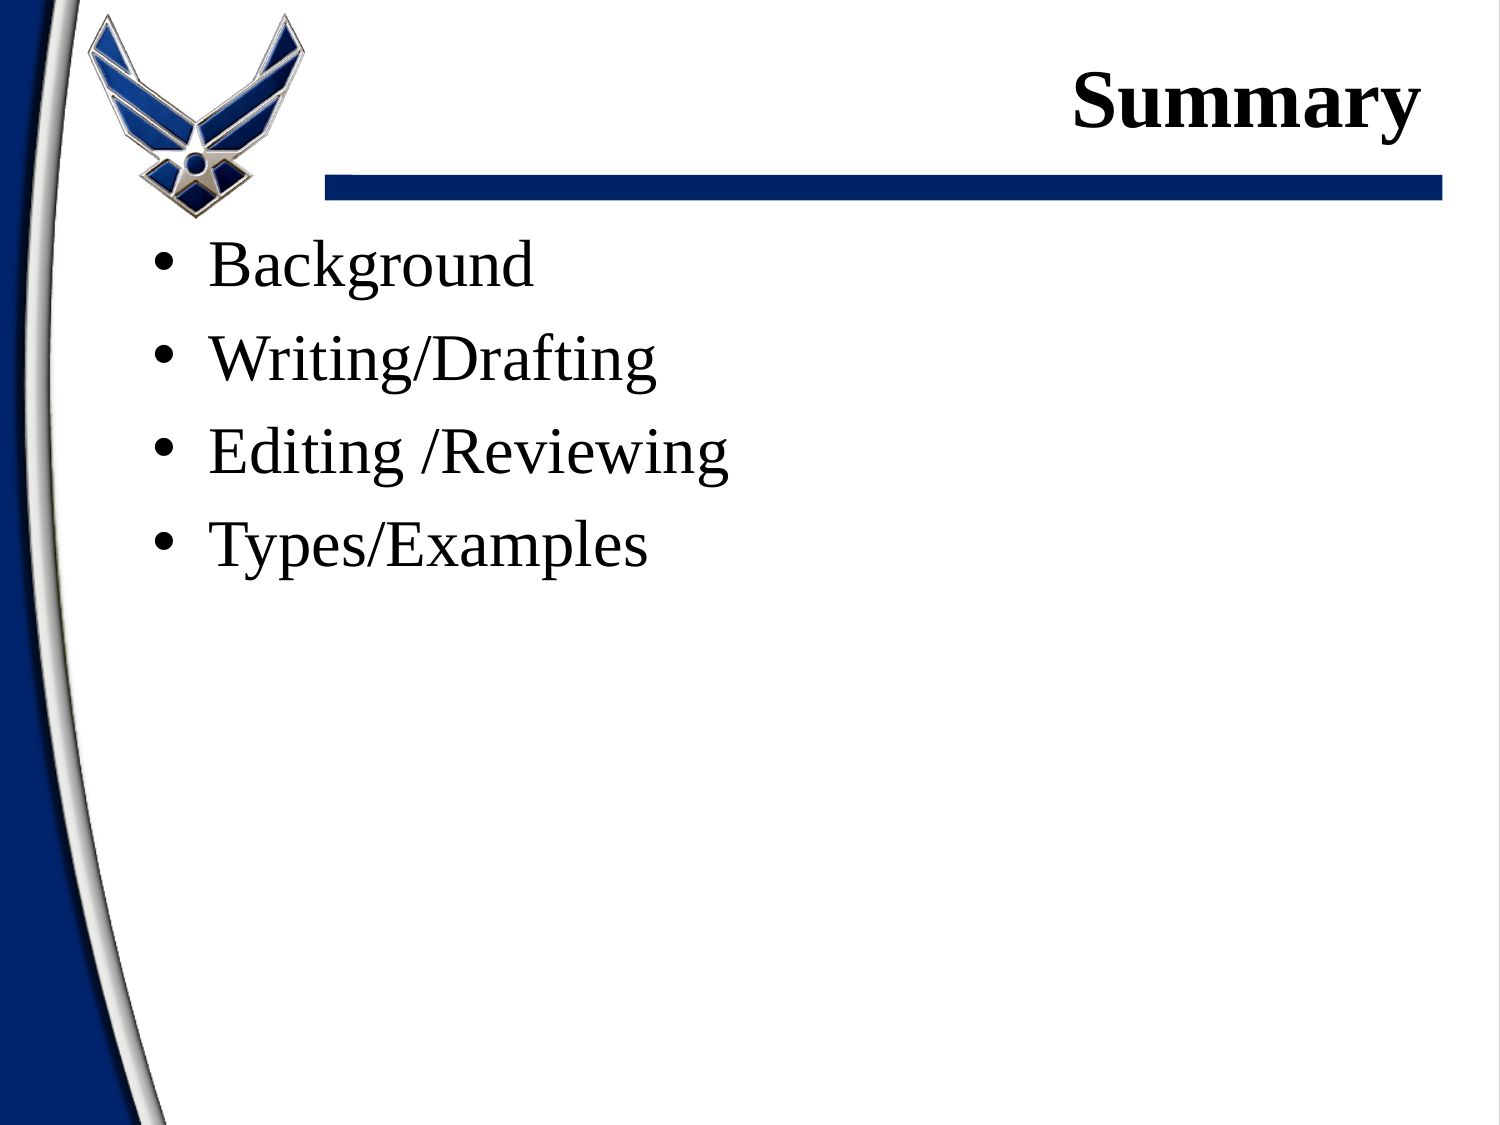

# Summary
Background
Writing/Drafting
Editing /Reviewing
Types/Examples